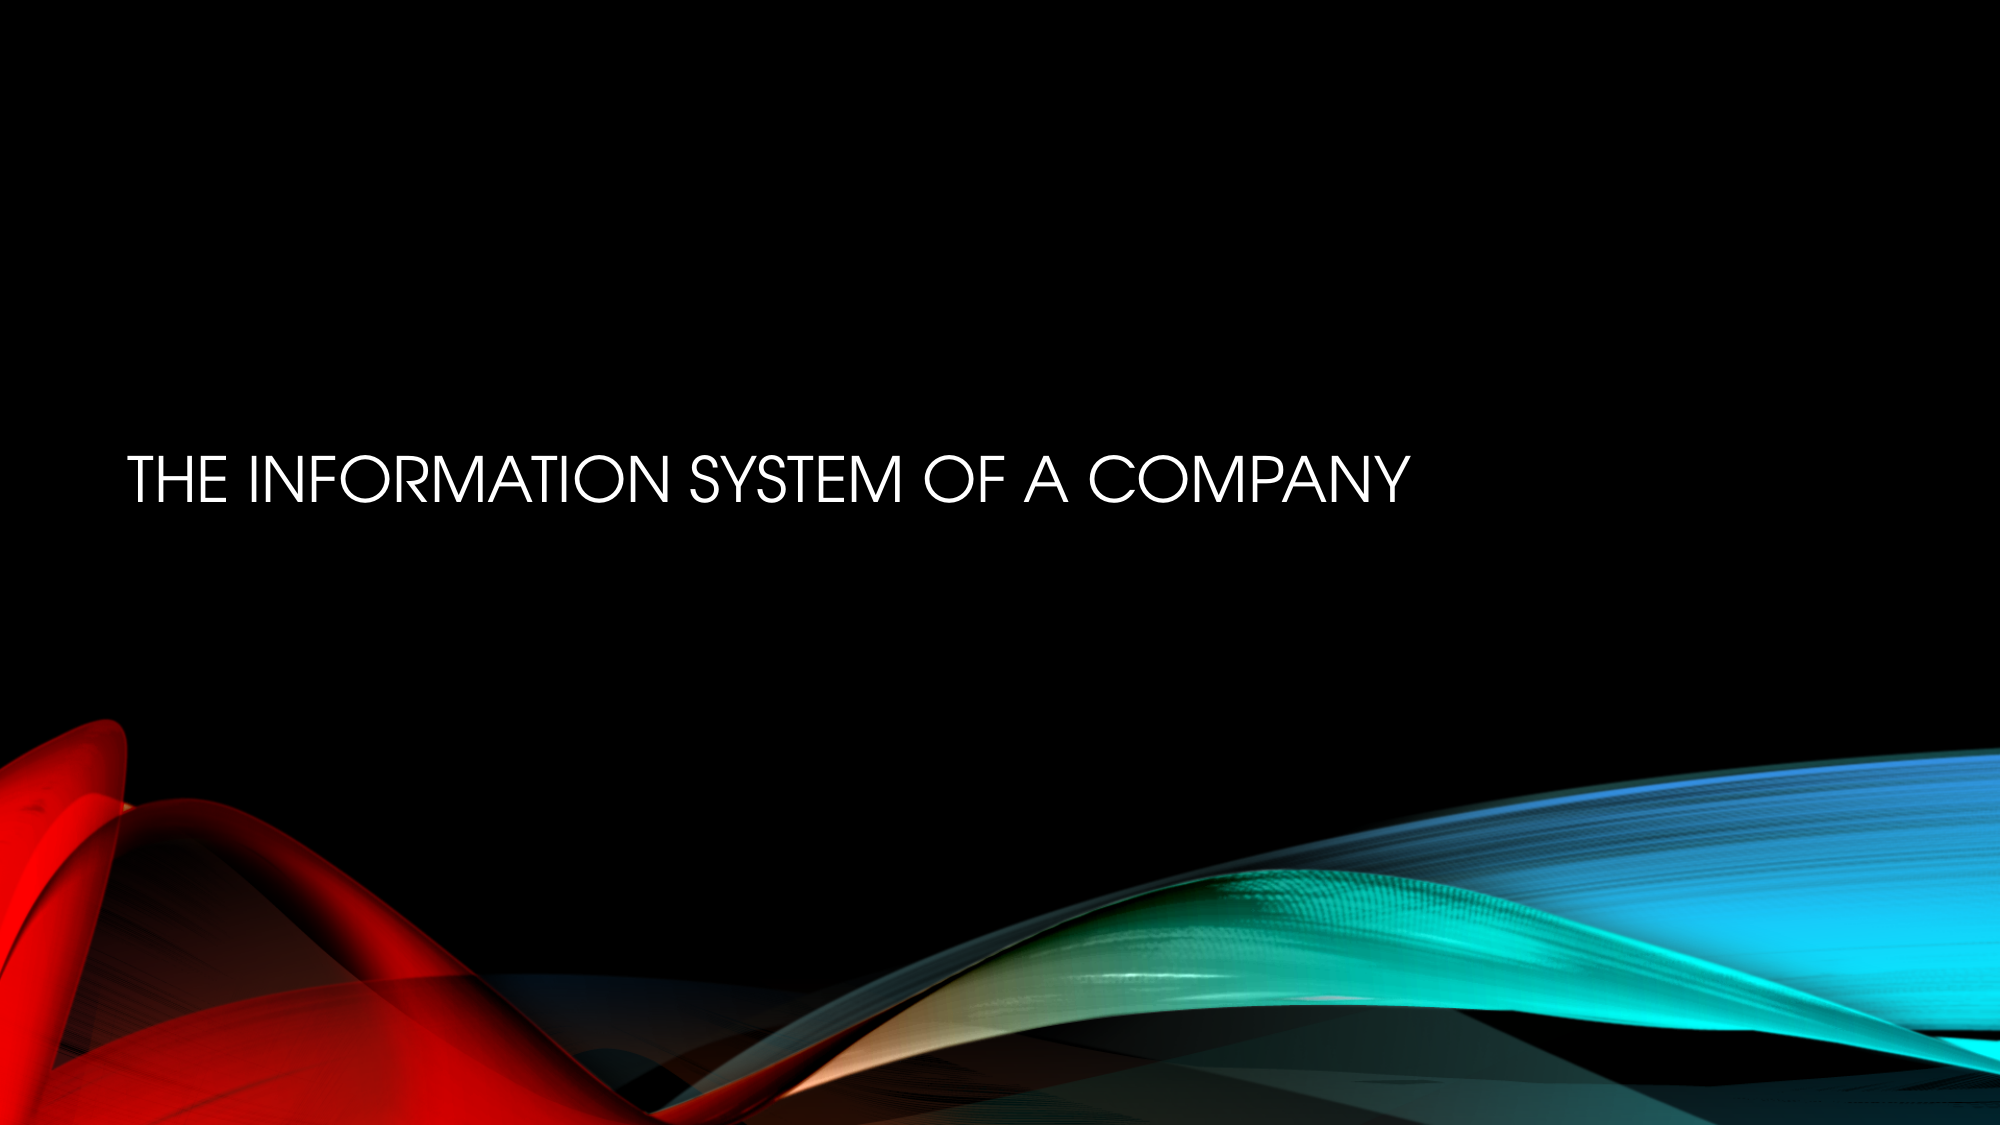

# THE INFORMATION SYSTEM OF A COMPANY